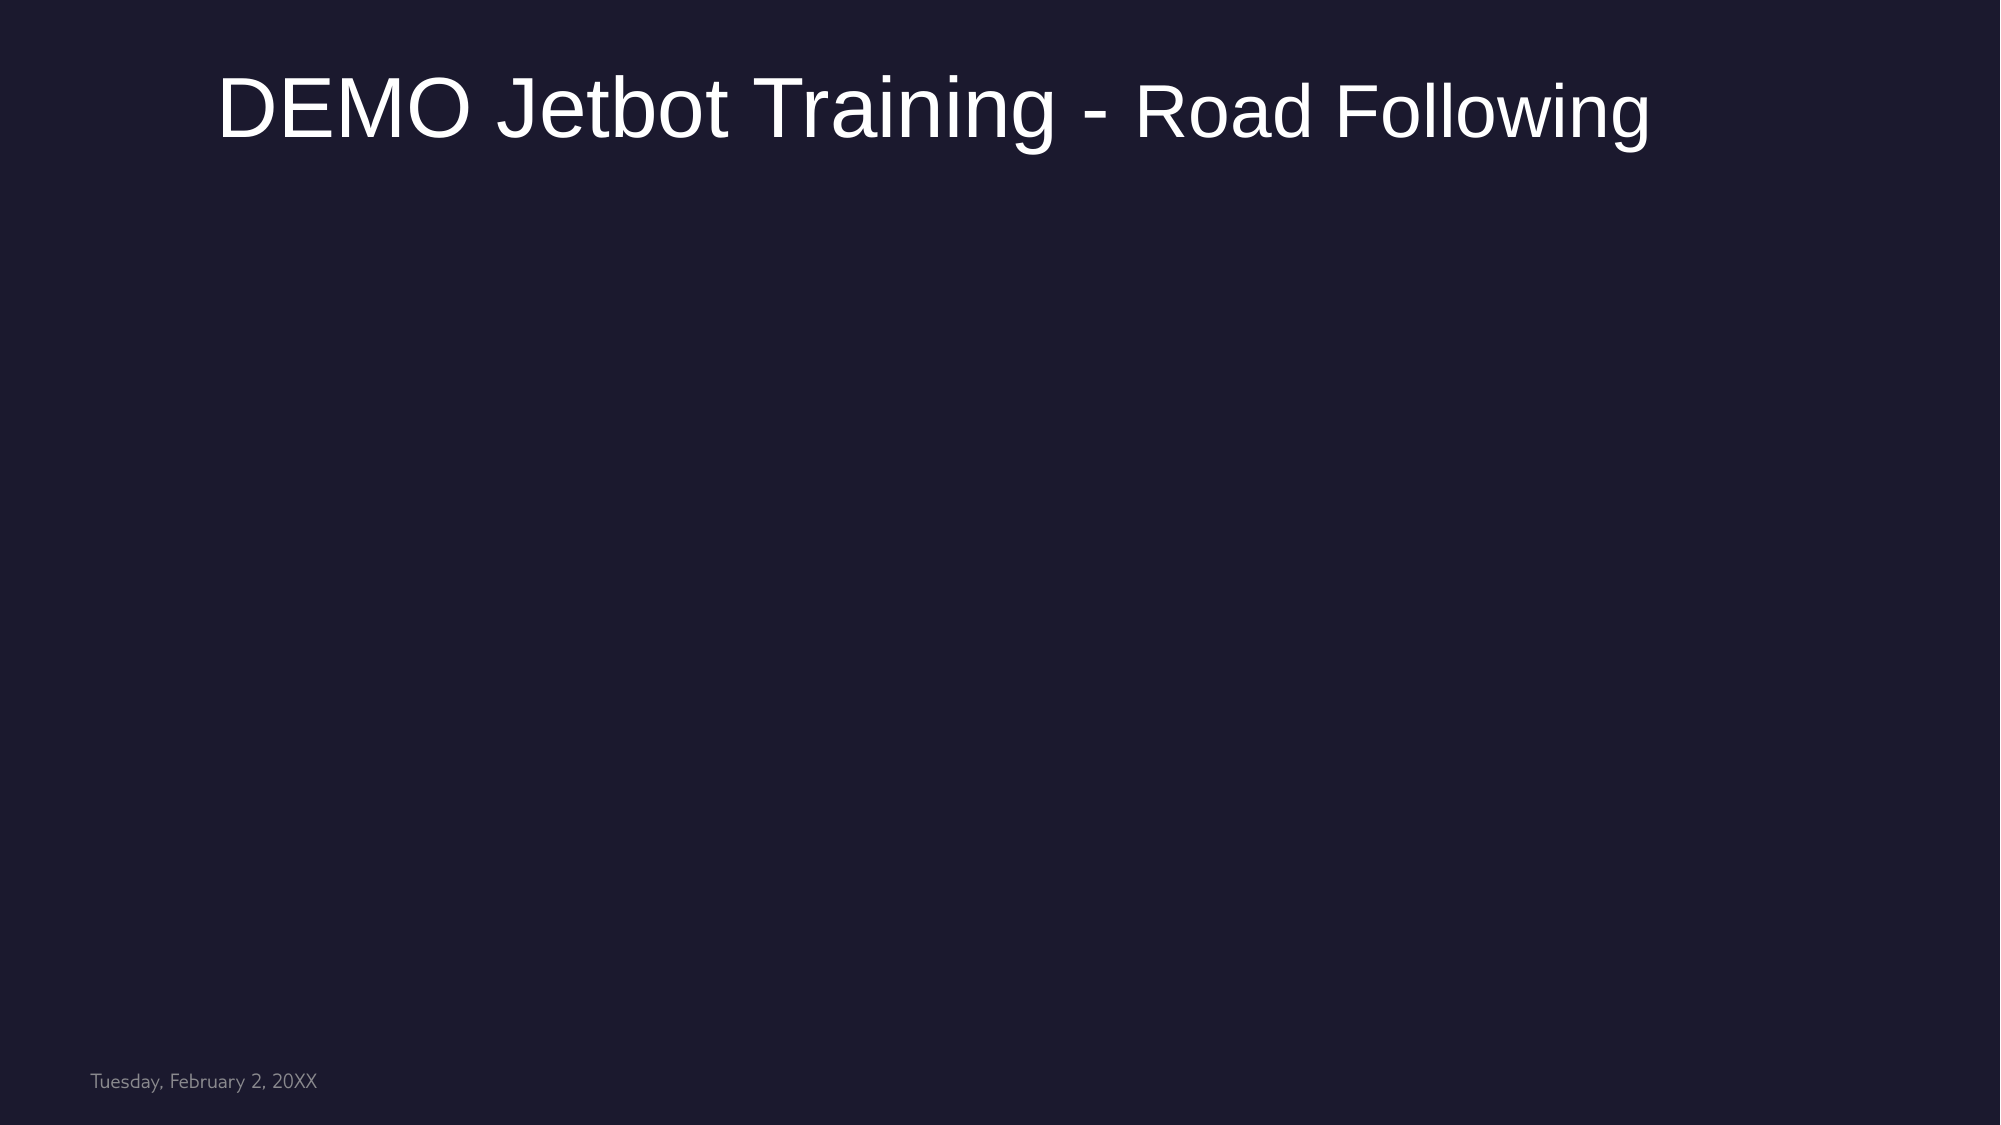

DEMO Jetbot Training - Road Following
Tuesday, February 2, 20XX